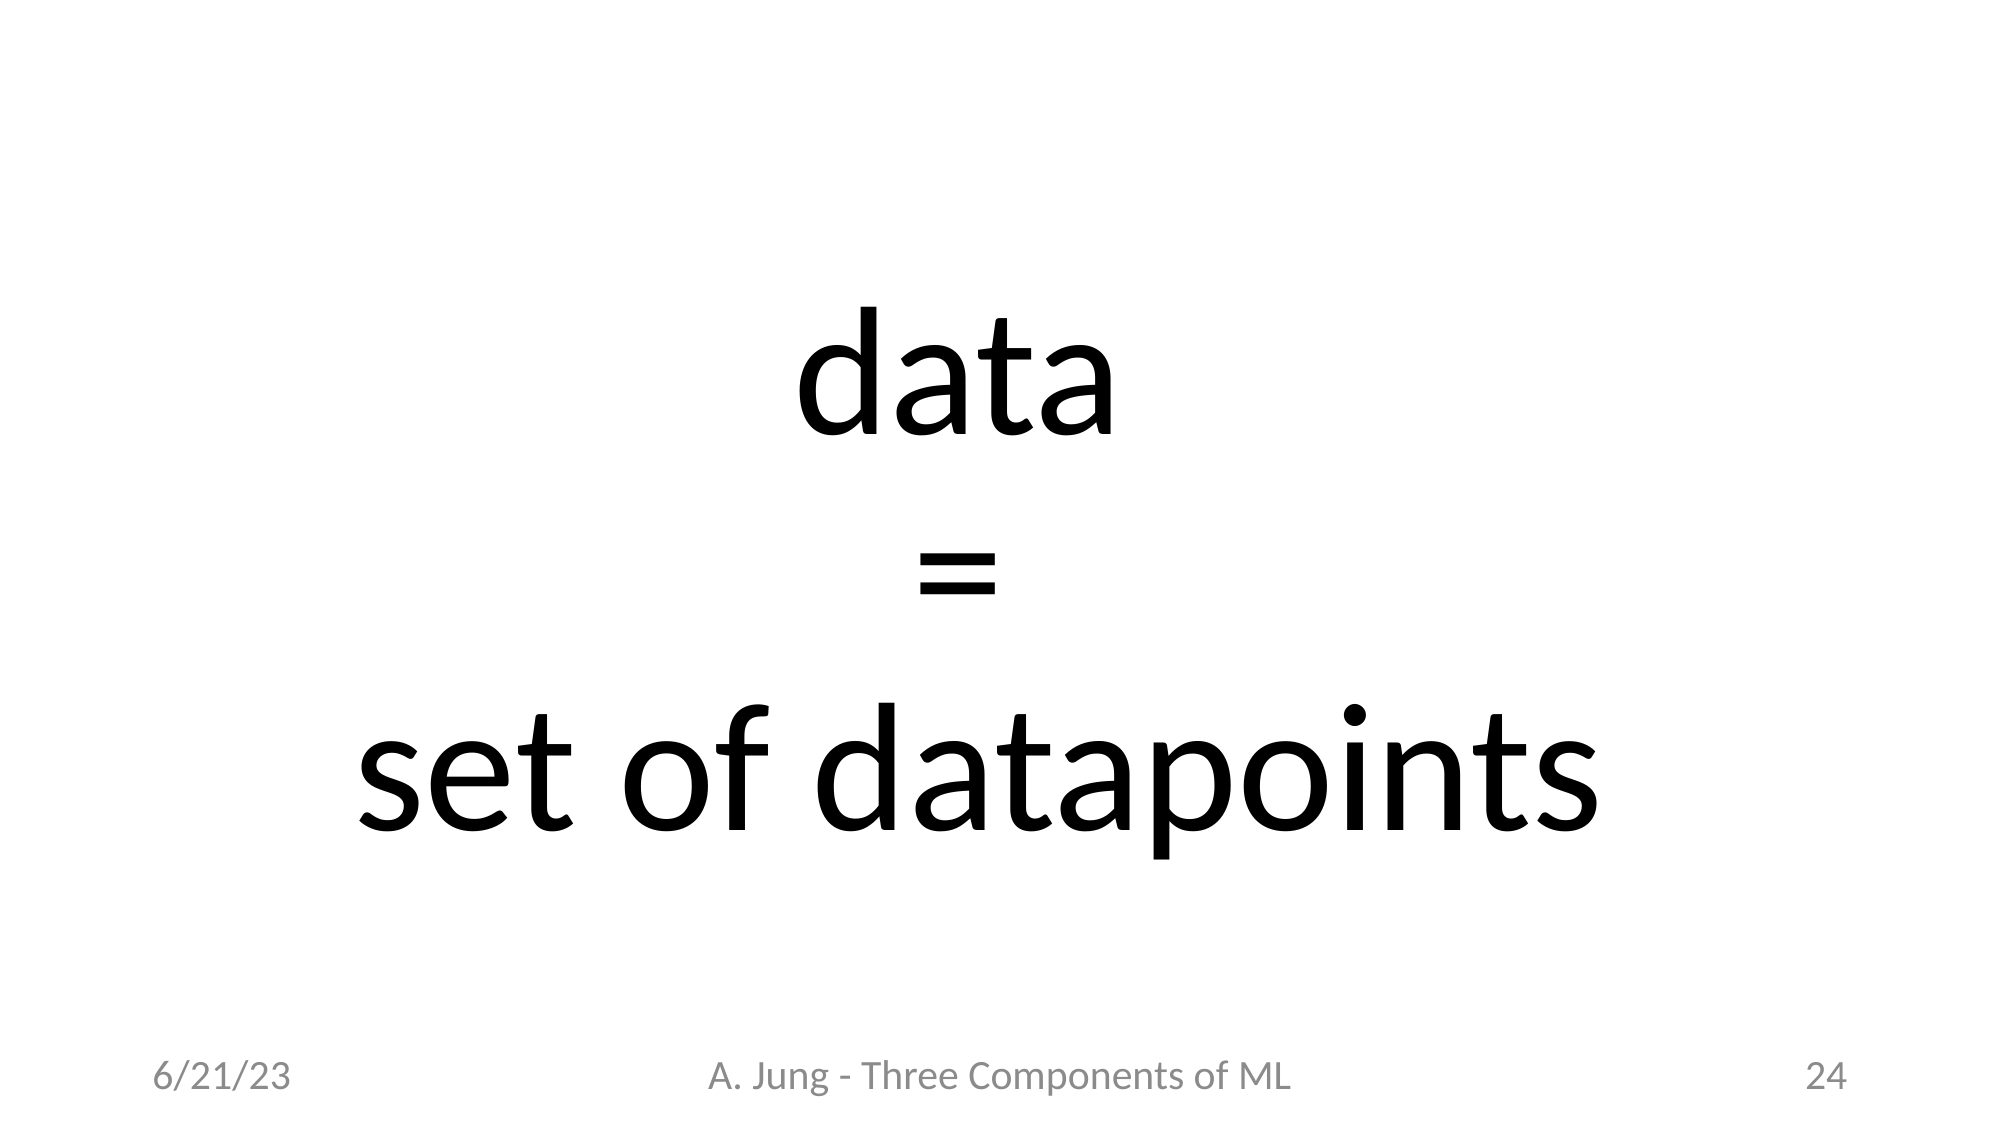

# data = set of datapoints
6/21/23
A. Jung - Three Components of ML
24